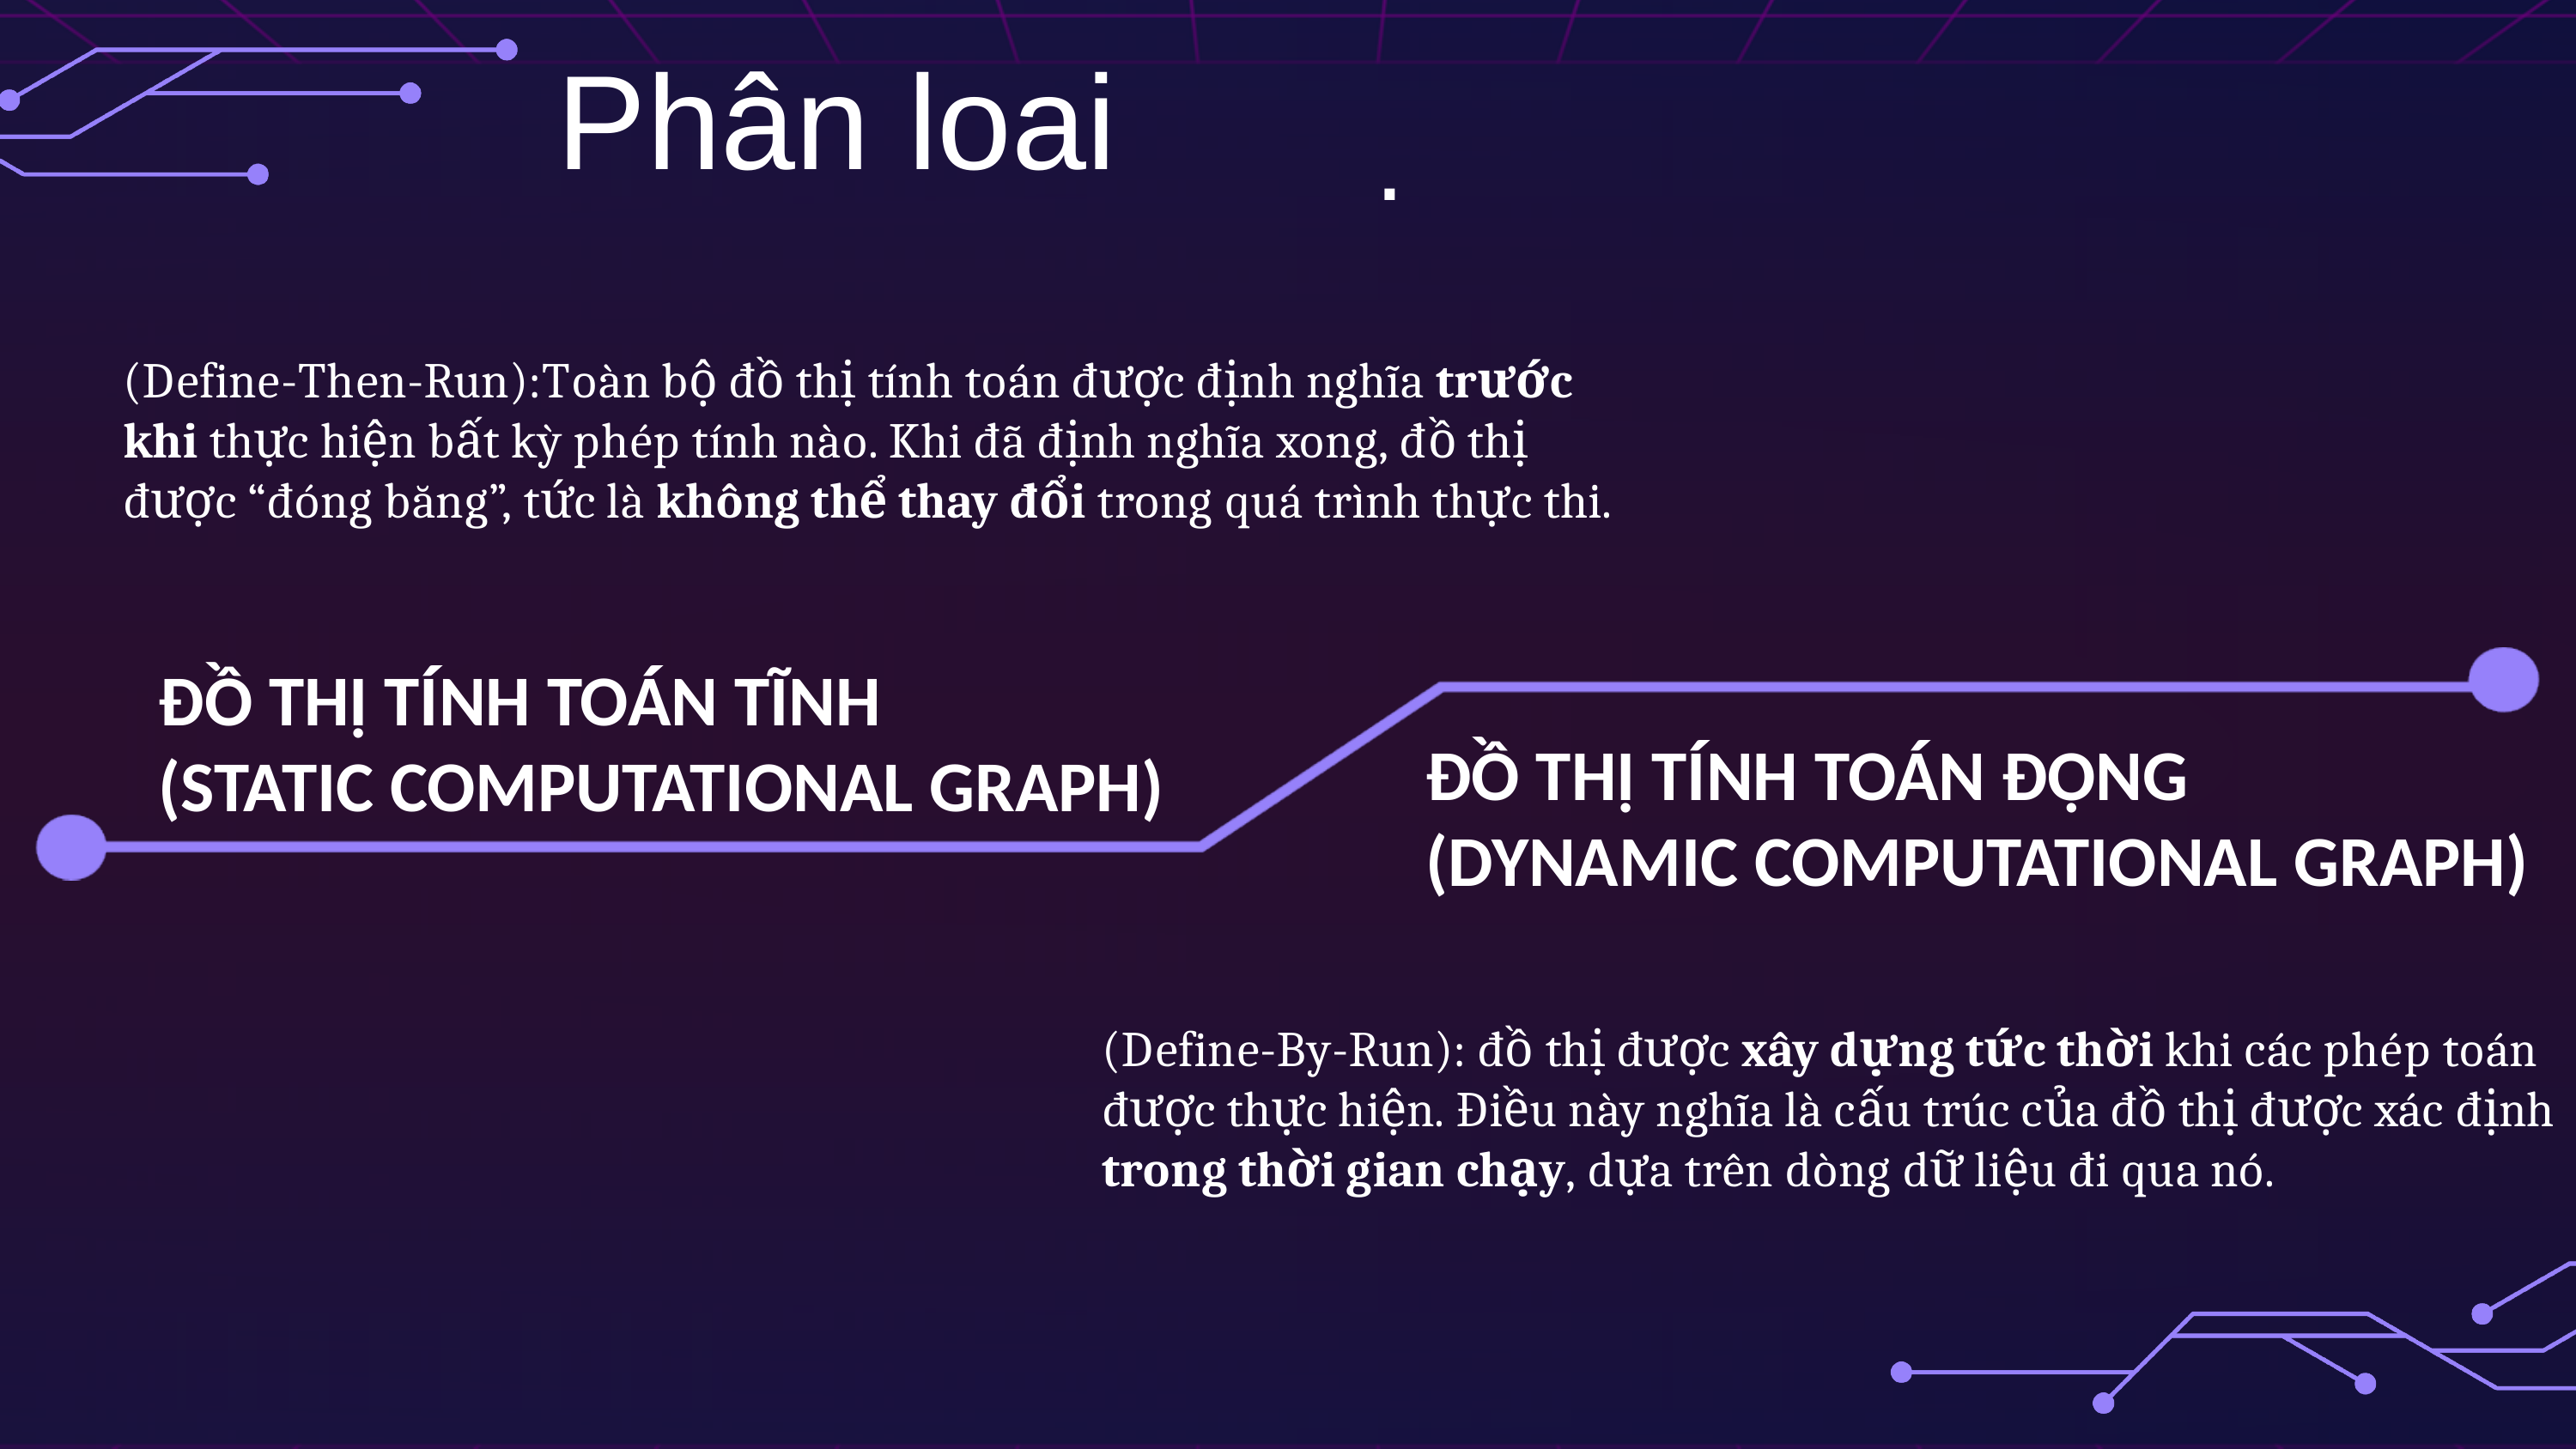

Phân loai
.

(Define-Then-Run):Toàn bộ đồ thị tính toán được định nghĩa trước khi thực hiện bất kỳ phép tính nào. Khi đã định nghĩa xong, đồ thị được “đóng băng”, tức là không thể thay đổi trong quá trình thực thi.

ĐỒ THỊ TÍNH TOÁN TĨNH
(STATIC COMPUTATIONAL GRAPH)
ĐỒ THỊ TÍNH TOÁN ĐỘNG
(DYNAMIC COMPUTATIONAL GRAPH)
(Define-By-Run): đồ thị được xây dựng tức thời khi các phép toán được thực hiện. Điều này nghĩa là cấu trúc của đồ thị được xác định trong thời gian chạy, dựa trên dòng dữ liệu đi qua nó.